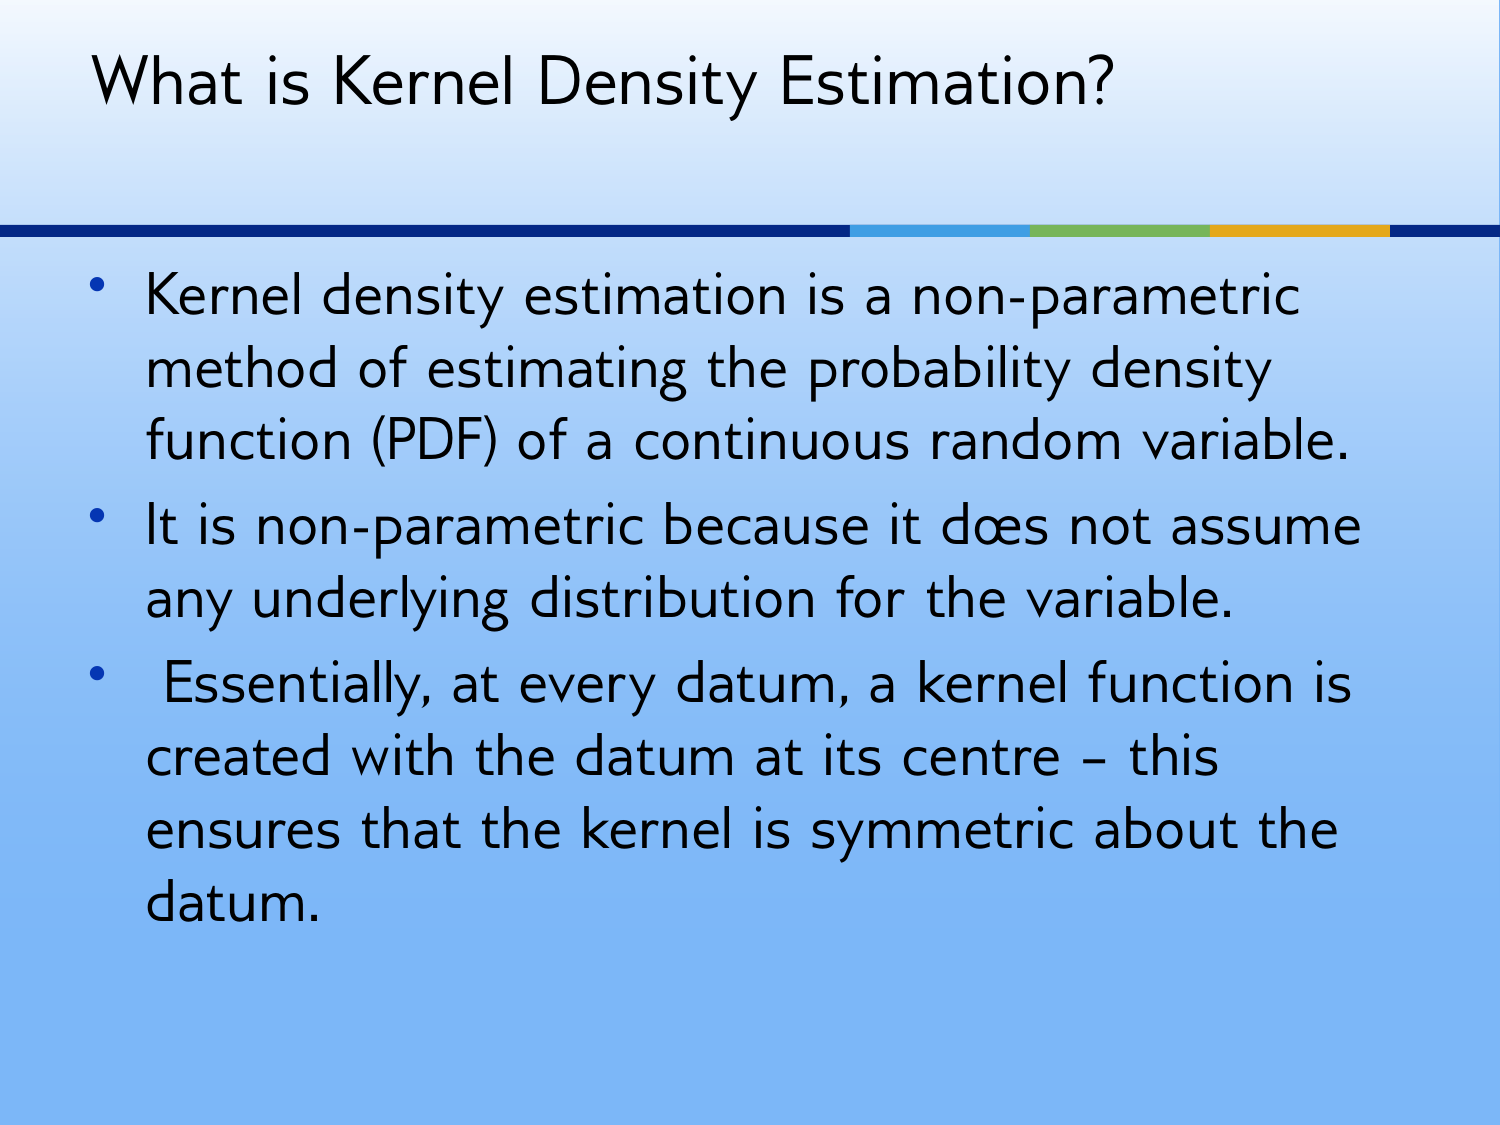

# What is Kernel Density Estimation?
Kernel density estimation is a non-parametric method of estimating the probability density function (PDF) of a continuous random variable.
It is non-parametric because it does not assume any underlying distribution for the variable.
 Essentially, at every datum, a kernel function is created with the datum at its centre – this ensures that the kernel is symmetric about the datum.